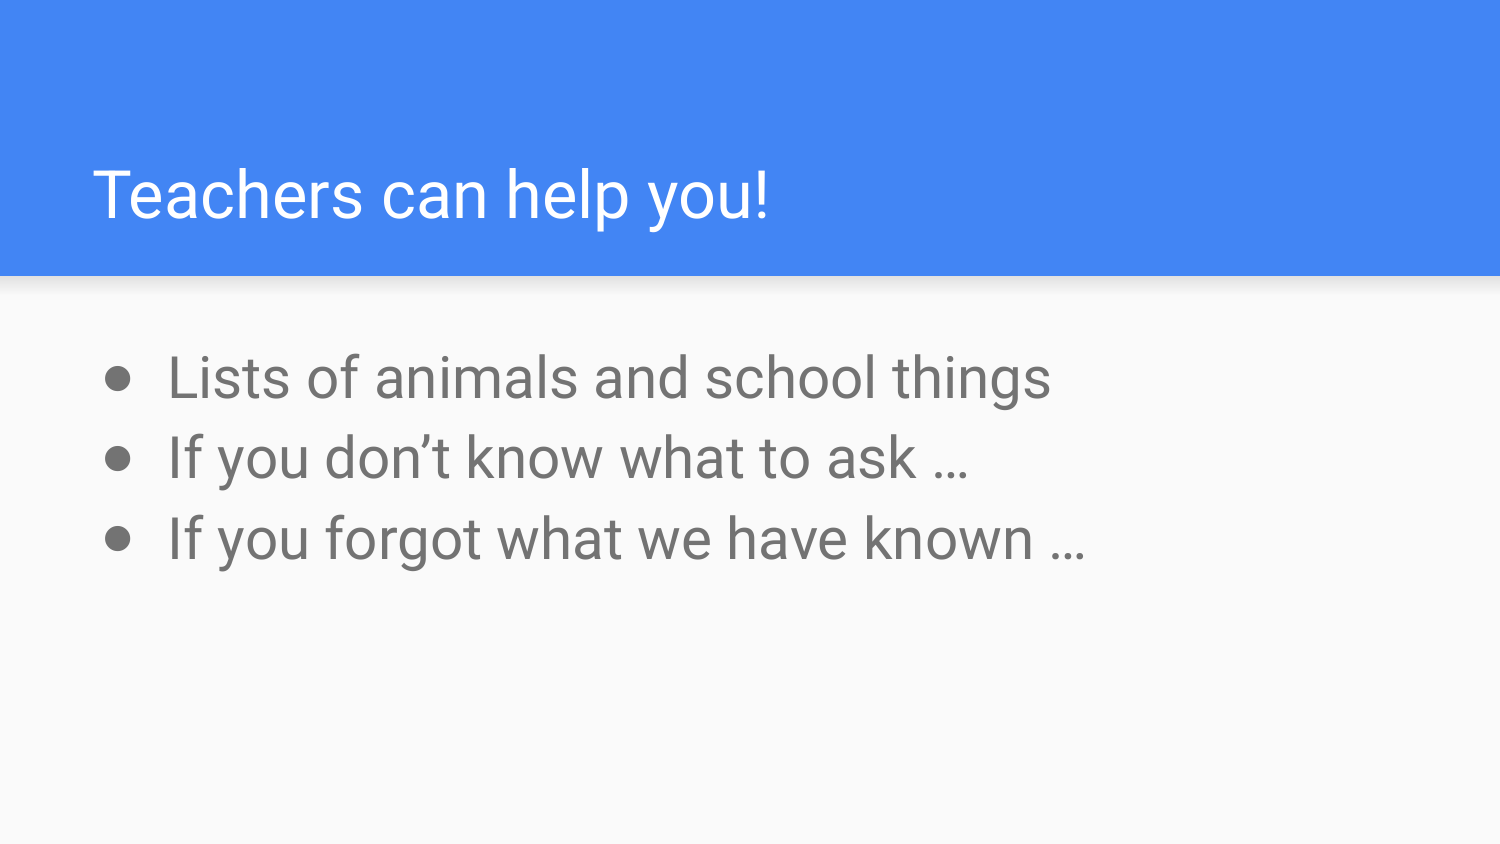

# Teachers can help you!
Lists of animals and school things
If you don’t know what to ask …
If you forgot what we have known …